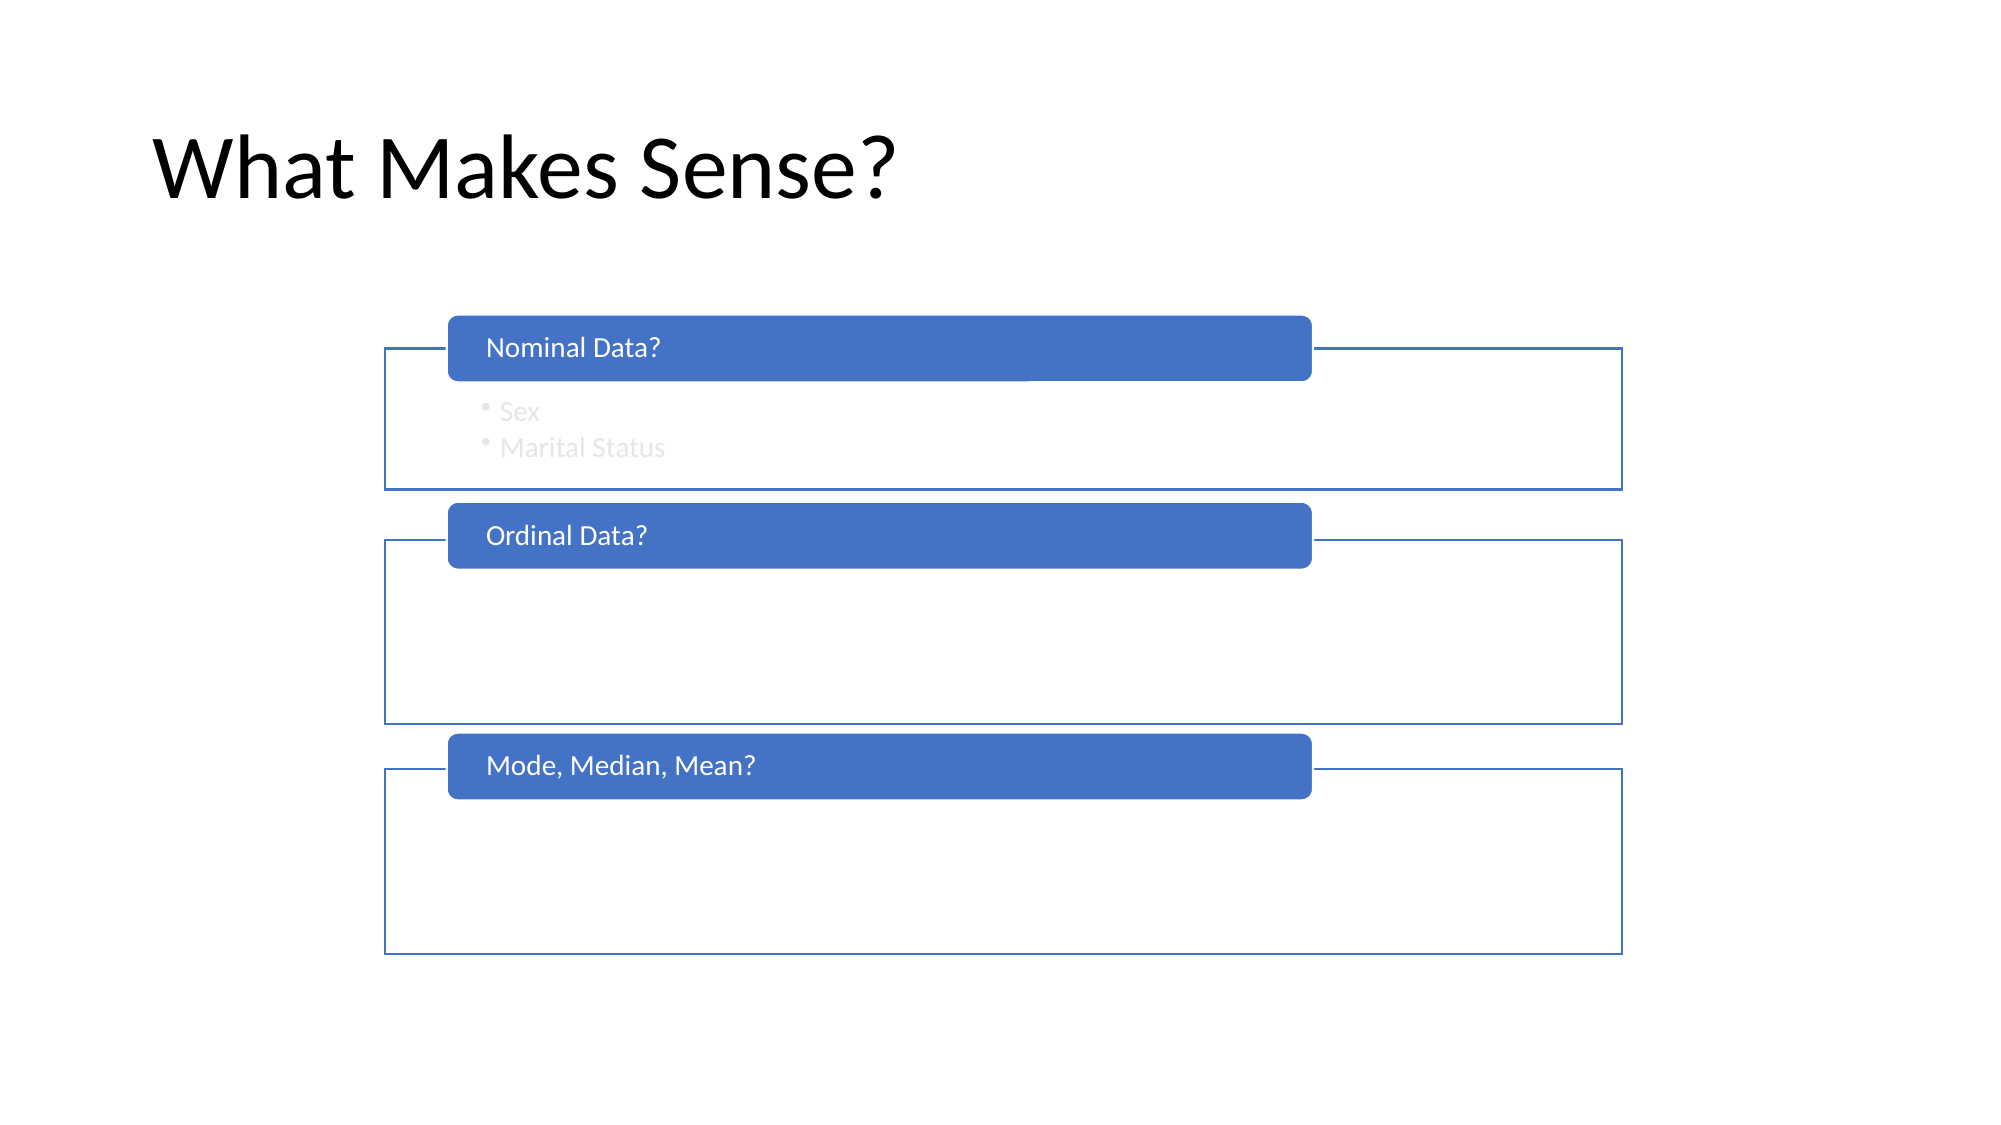

# What Makes Sense?
Sex
Marital Status
Nominal Data?
Age
Income
Education
Ordinal Data?
Mode: All
Median: Ordinal only
Mean: None
Mode, Median, Mean?